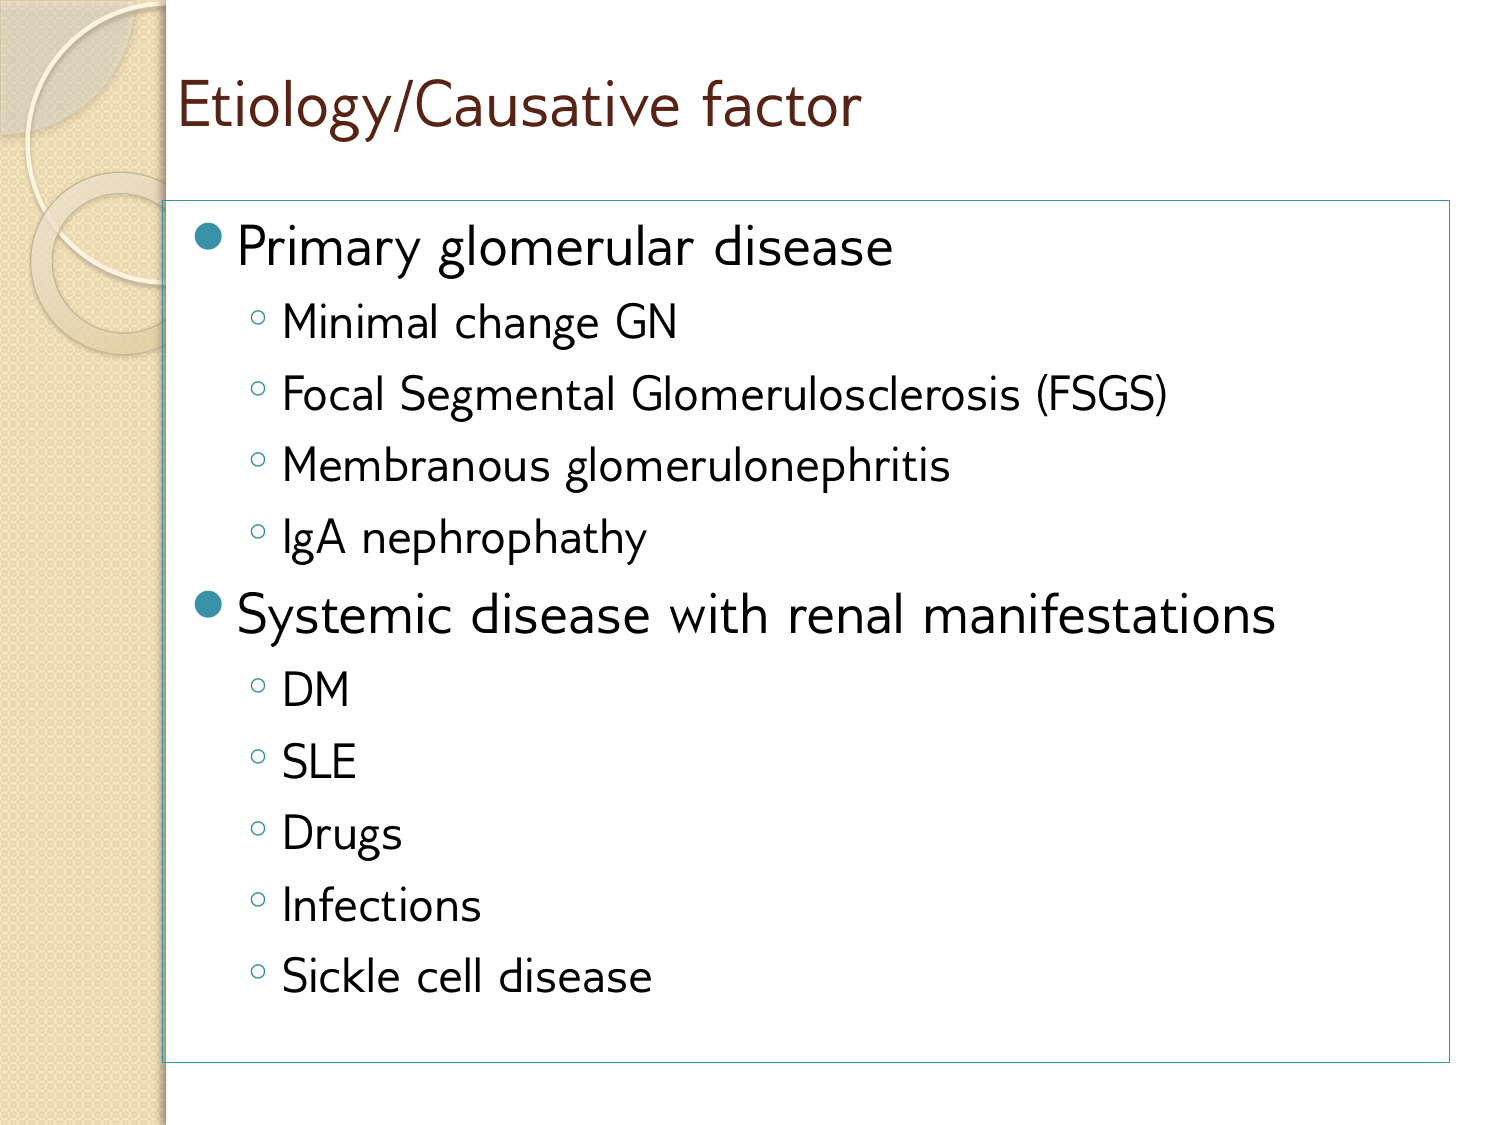

# Etiology/Causative factor
Primary glomerular disease
Minimal change GN
Focal Segmental Glomerulosclerosis (FSGS)
Membranous glomerulonephritis
IgA nephrophathy
Systemic disease with renal manifestations
DM
SLE
Drugs
Infections
Sickle cell disease